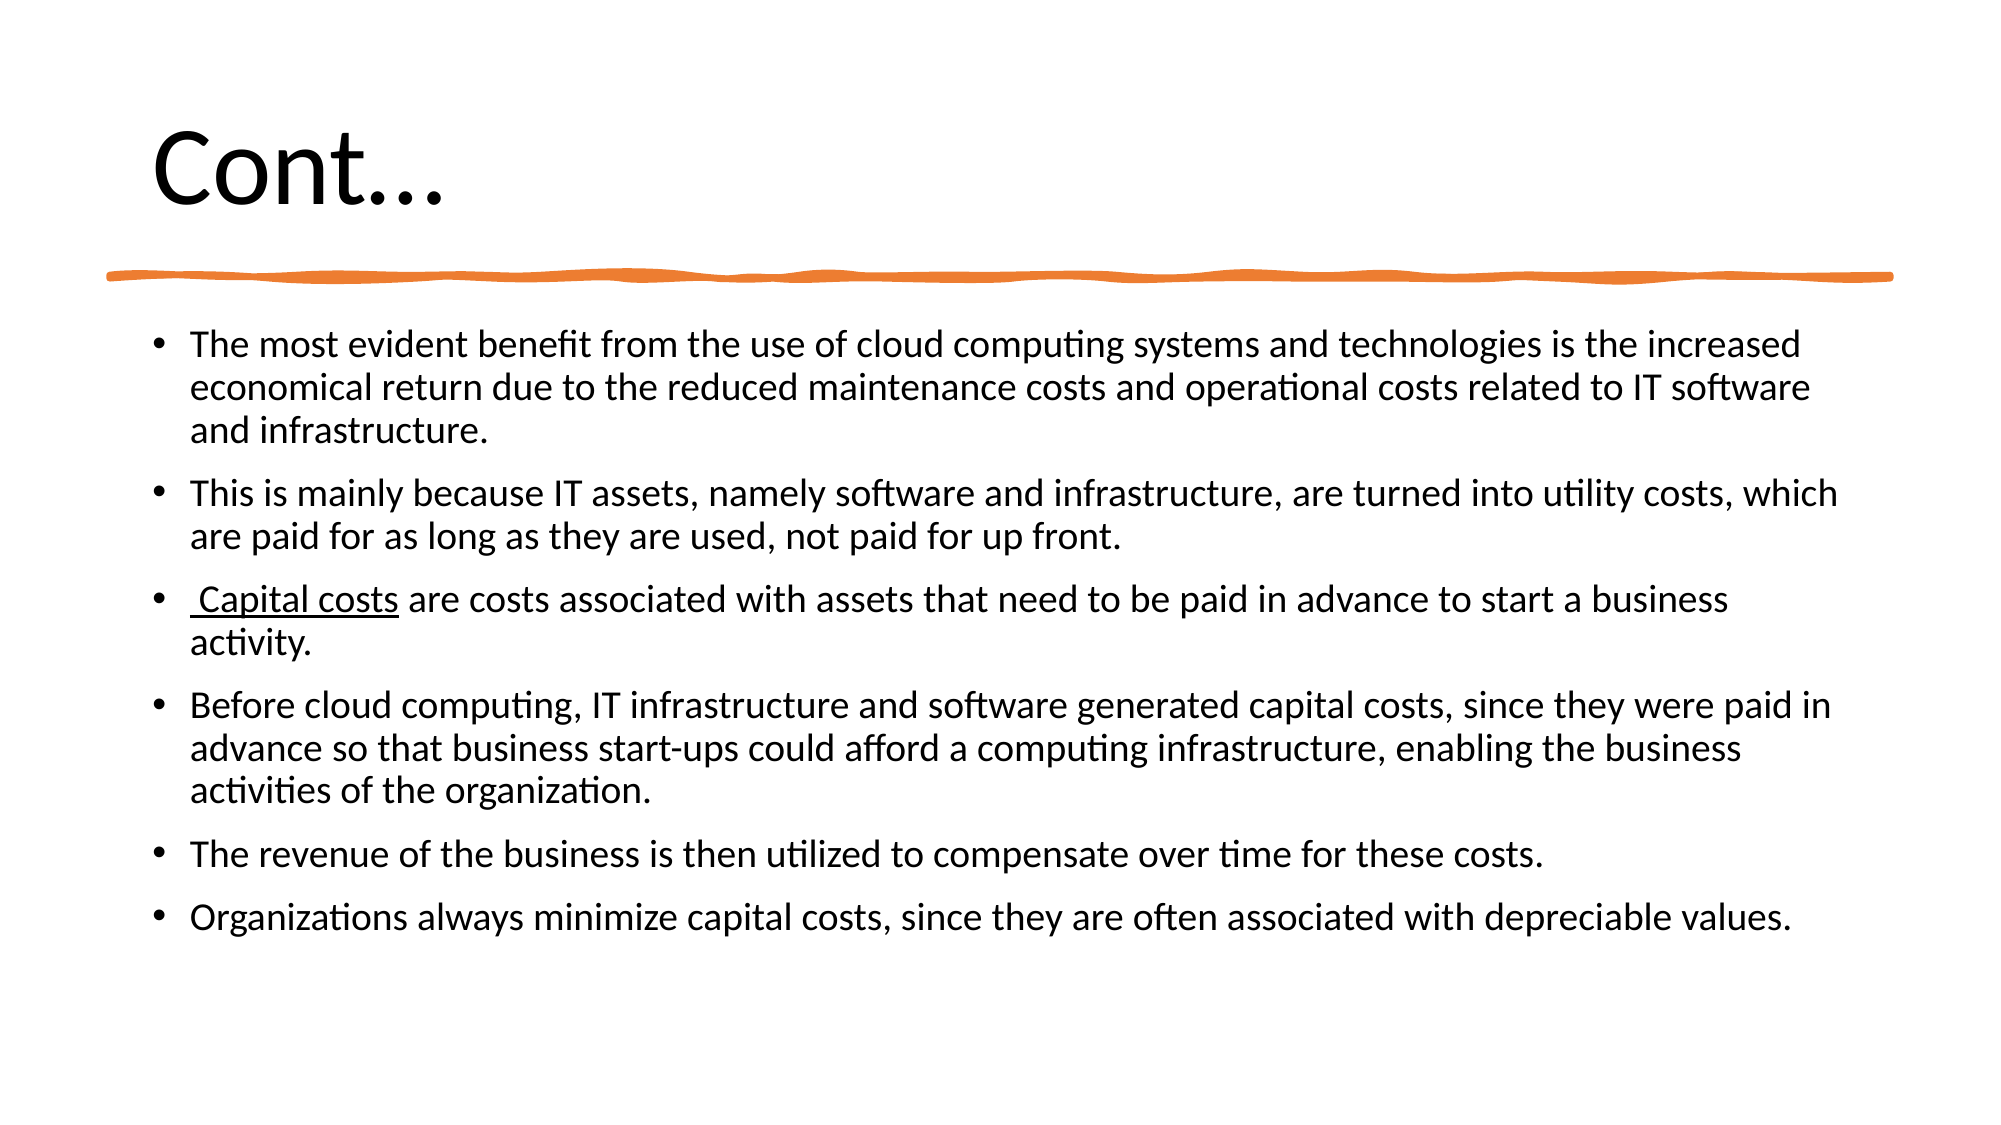

# Cont…

The most evident benefit from the use of cloud computing systems and technologies is the increased economical return due to the reduced maintenance costs and operational costs related to IT software and infrastructure.
This is mainly because IT assets, namely software and infrastructure, are turned into utility costs, which are paid for as long as they are used, not paid for up front.
 Capital costs are costs associated with assets that need to be paid in advance to start a business activity.
Before cloud computing, IT infrastructure and software generated capital costs, since they were paid in advance so that business start-ups could afford a computing infrastructure, enabling the business activities of the organization.
The revenue of the business is then utilized to compensate over time for these costs.
Organizations always minimize capital costs, since they are often associated with depreciable values.
23